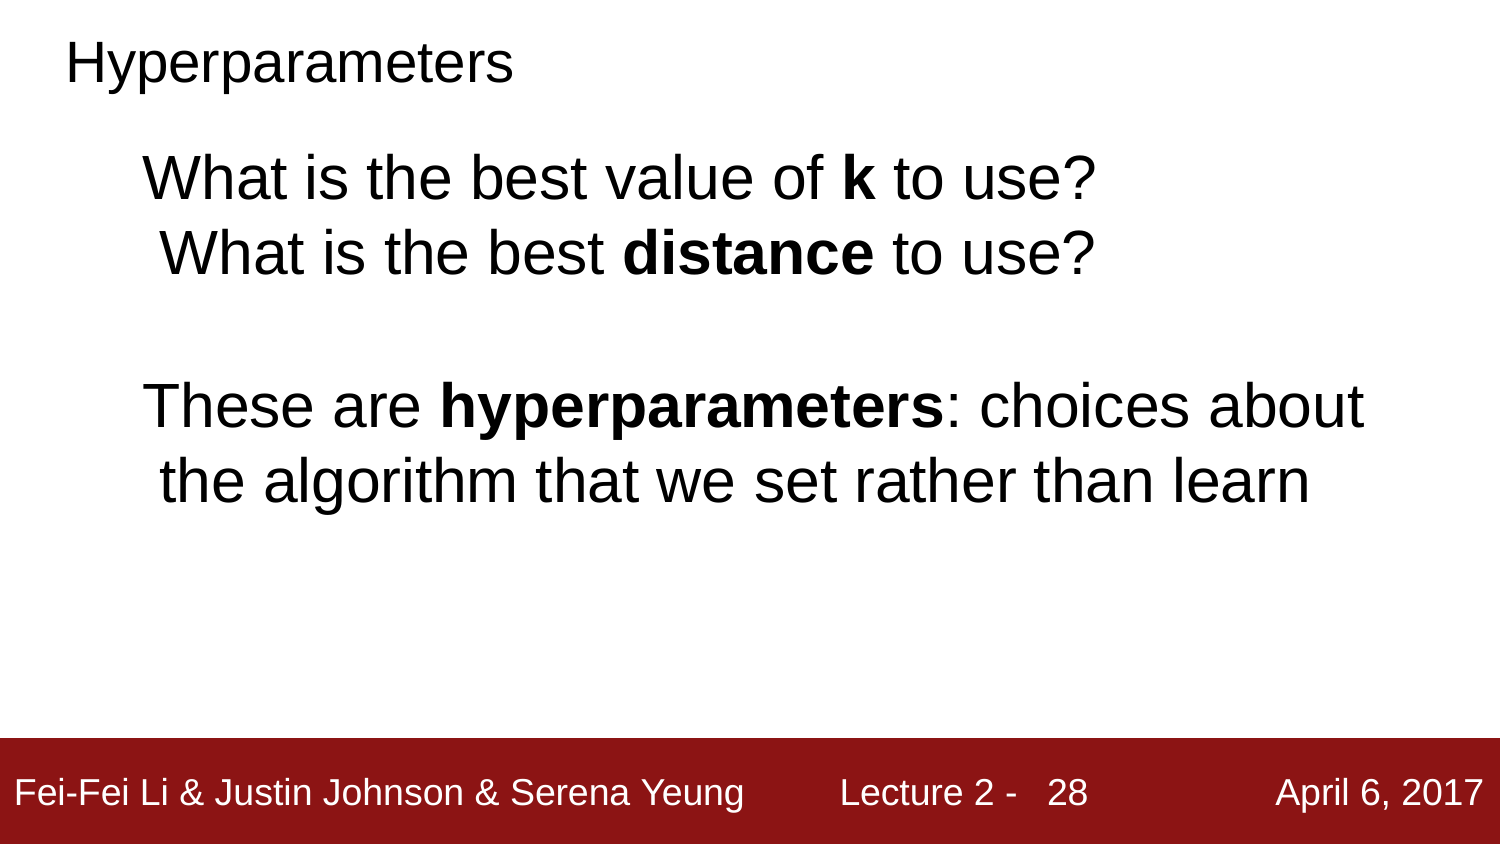

# Hyperparameters
What is the best value of k to use?  What is the best distance to use?

These are hyperparameters: choices about  the algorithm that we set rather than learn
28
Fei-Fei Li & Justin Johnson & Serena Yeung
Lecture 2 -
April 6, 2017